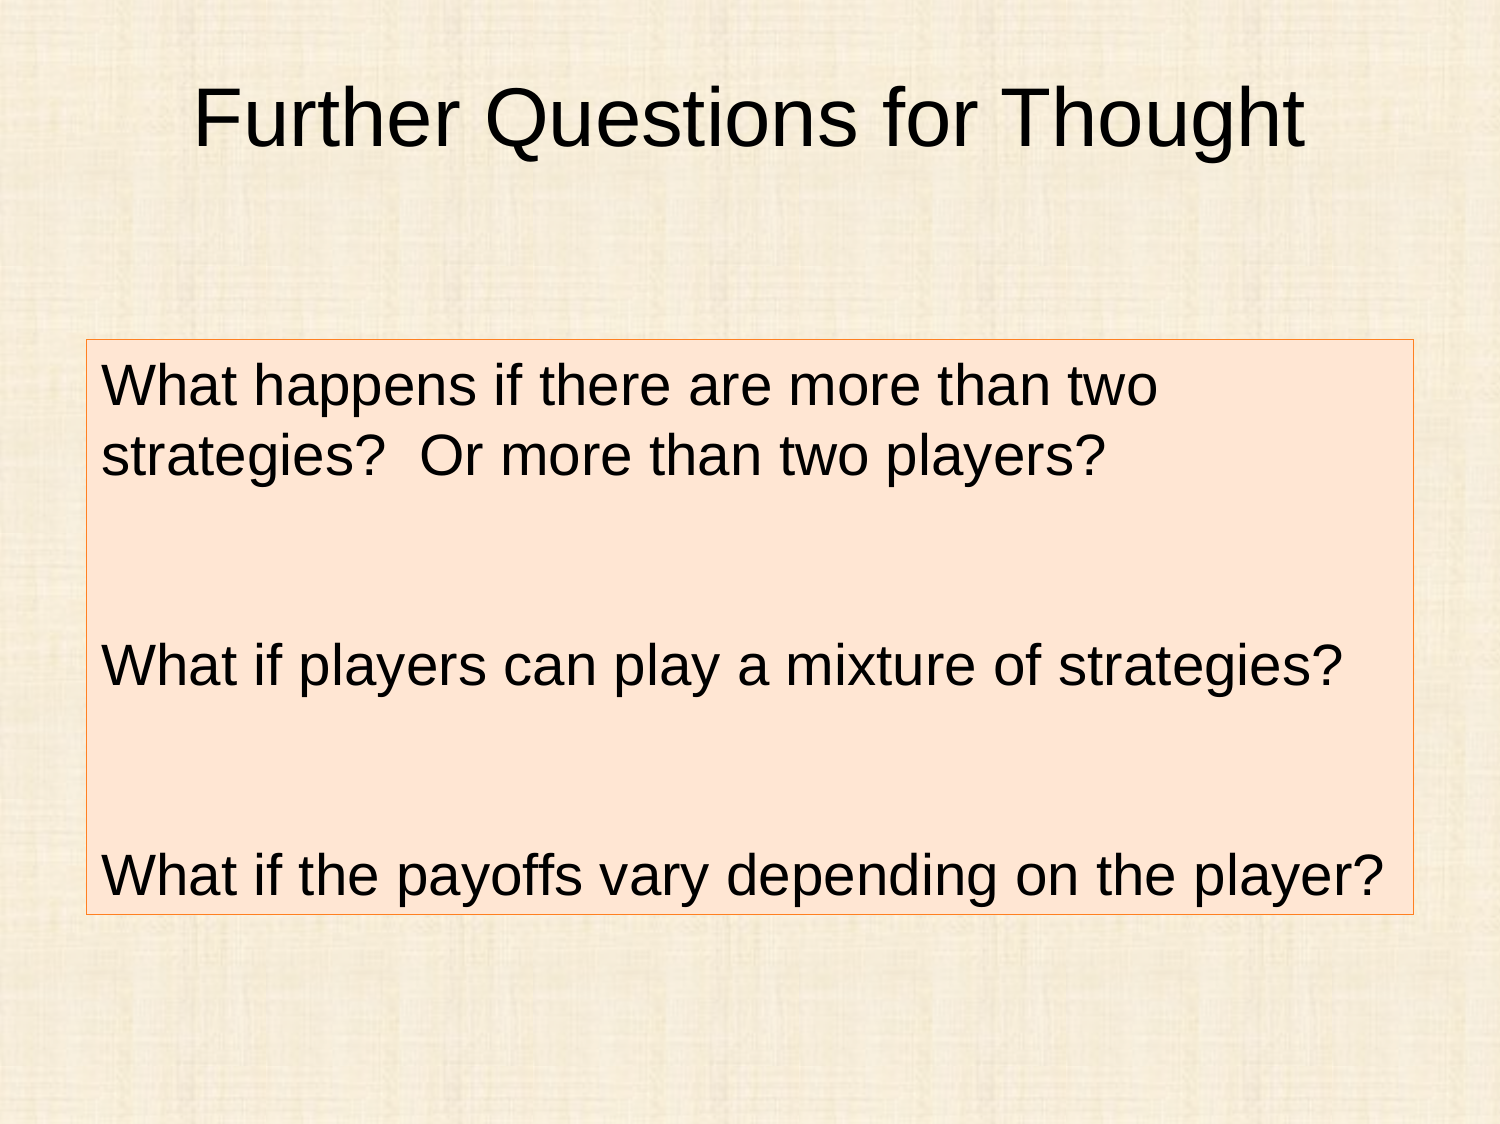

# Further Questions for Thought
What happens if there are more than two strategies?  Or more than two players?

What if players can play a mixture of strategies?

What if the payoffs vary depending on the player?